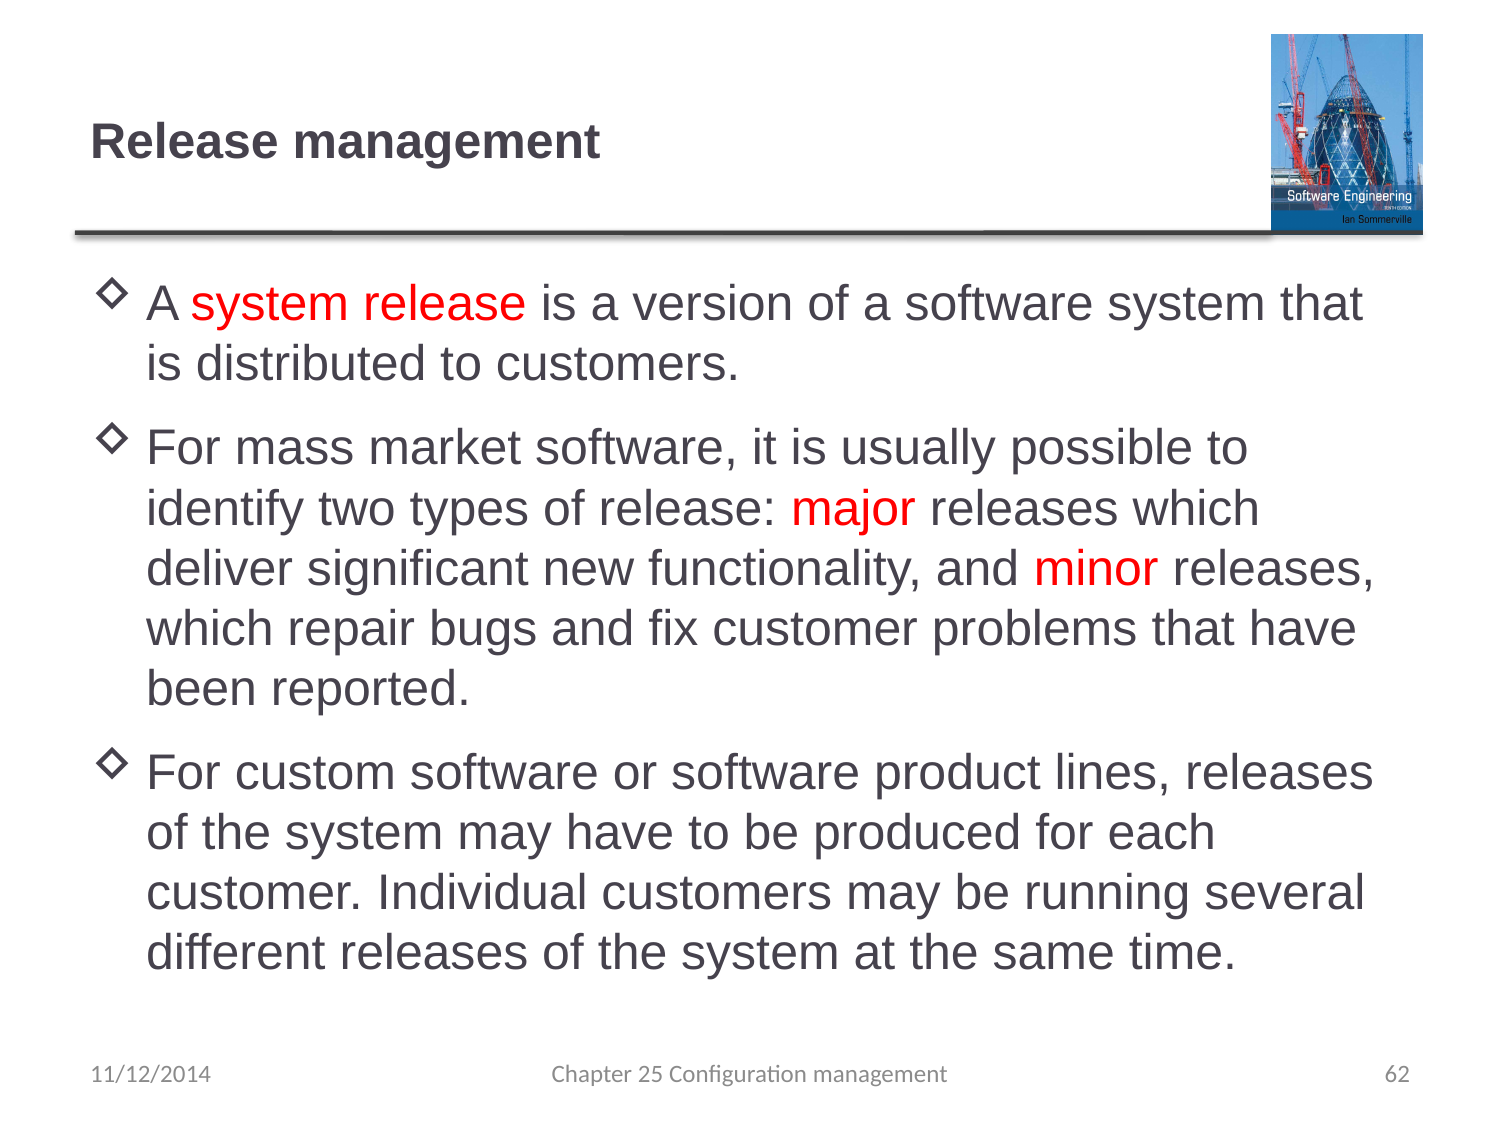

# Release management
A system release is a version of a software system that is distributed to customers.
For mass market software, it is usually possible to identify two types of release: major releases which deliver significant new functionality, and minor releases, which repair bugs and fix customer problems that have been reported.
For custom software or software product lines, releases of the system may have to be produced for each customer. Individual customers may be running several different releases of the system at the same time.
11/12/2014
Chapter 25 Configuration management
62